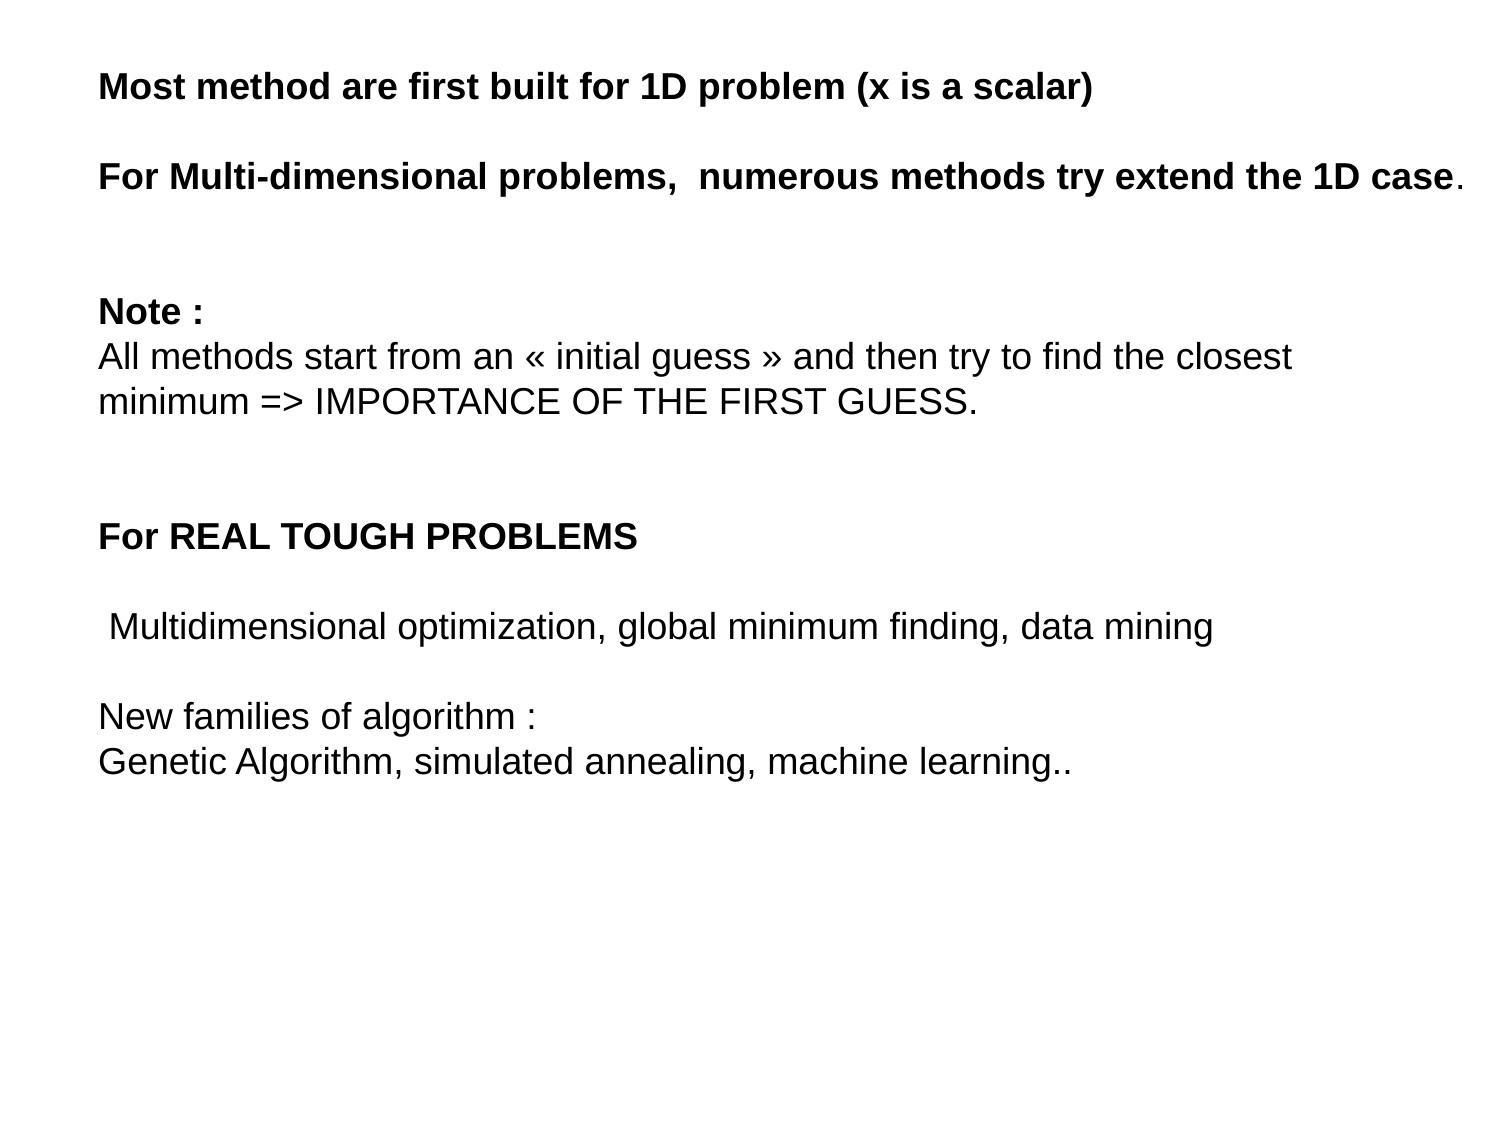

Most method are first built for 1D problem (x is a scalar)

For Multi-dimensional problems,  numerous methods try extend the 1D case.

Note :
All methods start from an « initial guess » and then try to find the closest
minimum => IMPORTANCE OF THE FIRST GUESS.

For REAL TOUGH PROBLEMS

 Multidimensional optimization, global minimum finding, data mining

New families of algorithm :
Genetic Algorithm, simulated annealing, machine learning..